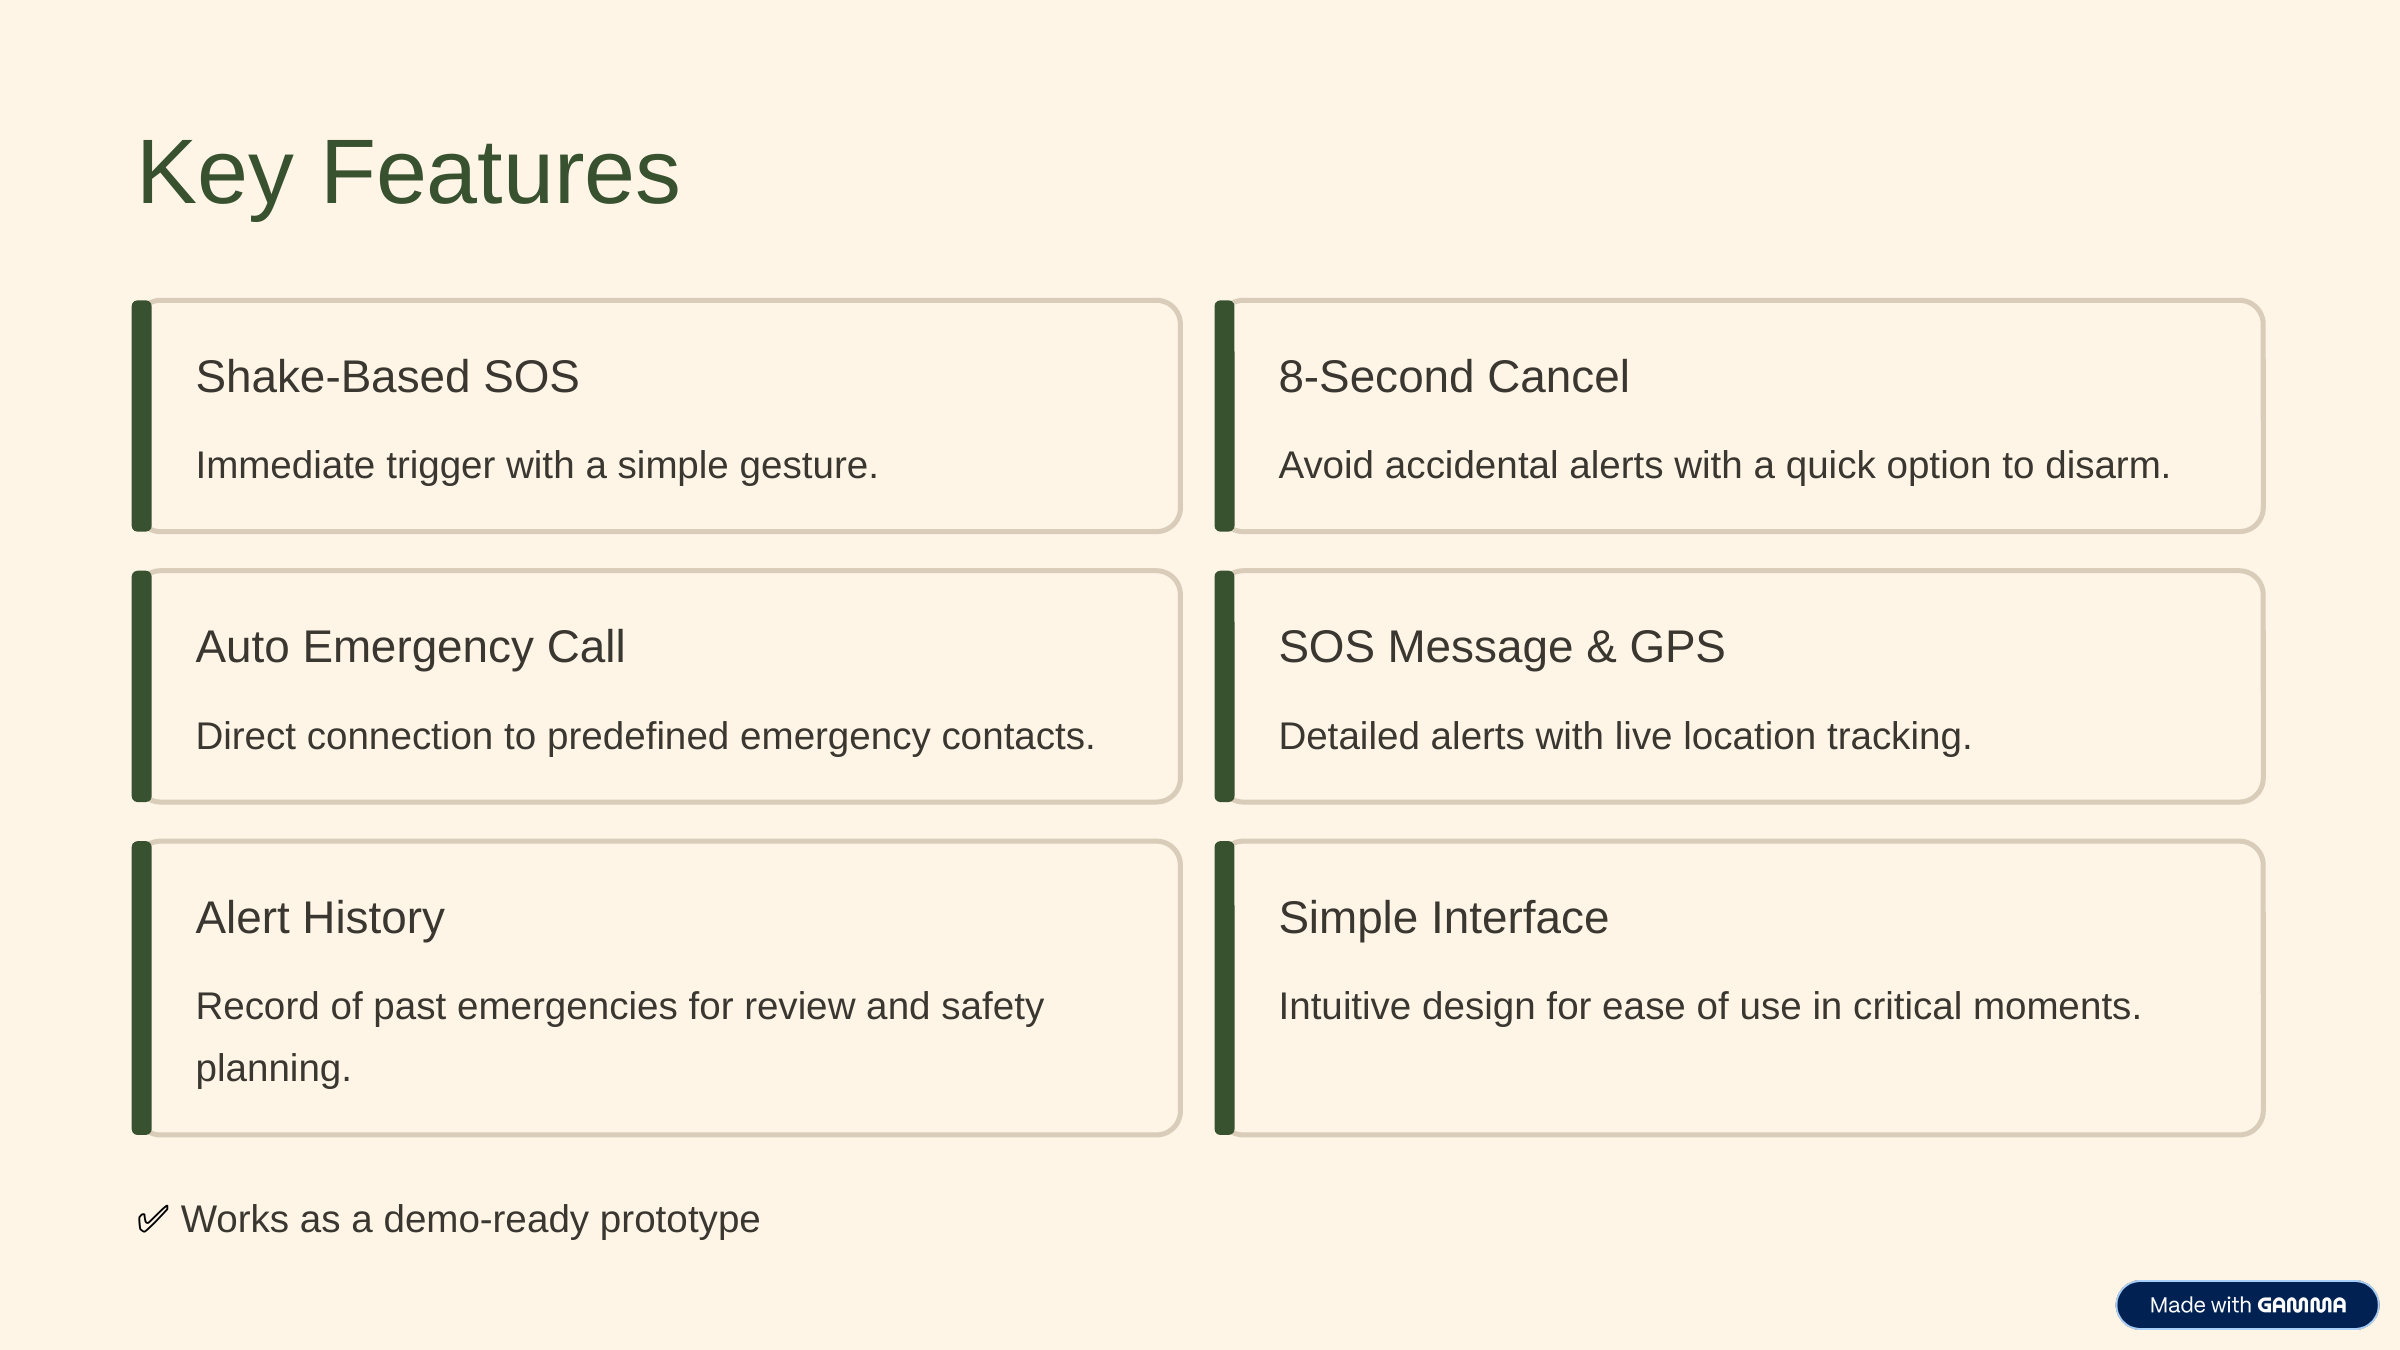

Key Features

Shake-Based SOS
8-Second Cancel
Immediate trigger with a simple gesture.
Avoid accidental alerts with a quick option to disarm.

Auto Emergency Call
SOS Message & GPS
Direct connection to predefined emergency contacts.
Detailed alerts with live location tracking.

Alert History
Simple Interface
Record of past emergencies for review and safety planning.
Intuitive design for ease of use in critical moments.
✅ Works as a demo-ready prototype